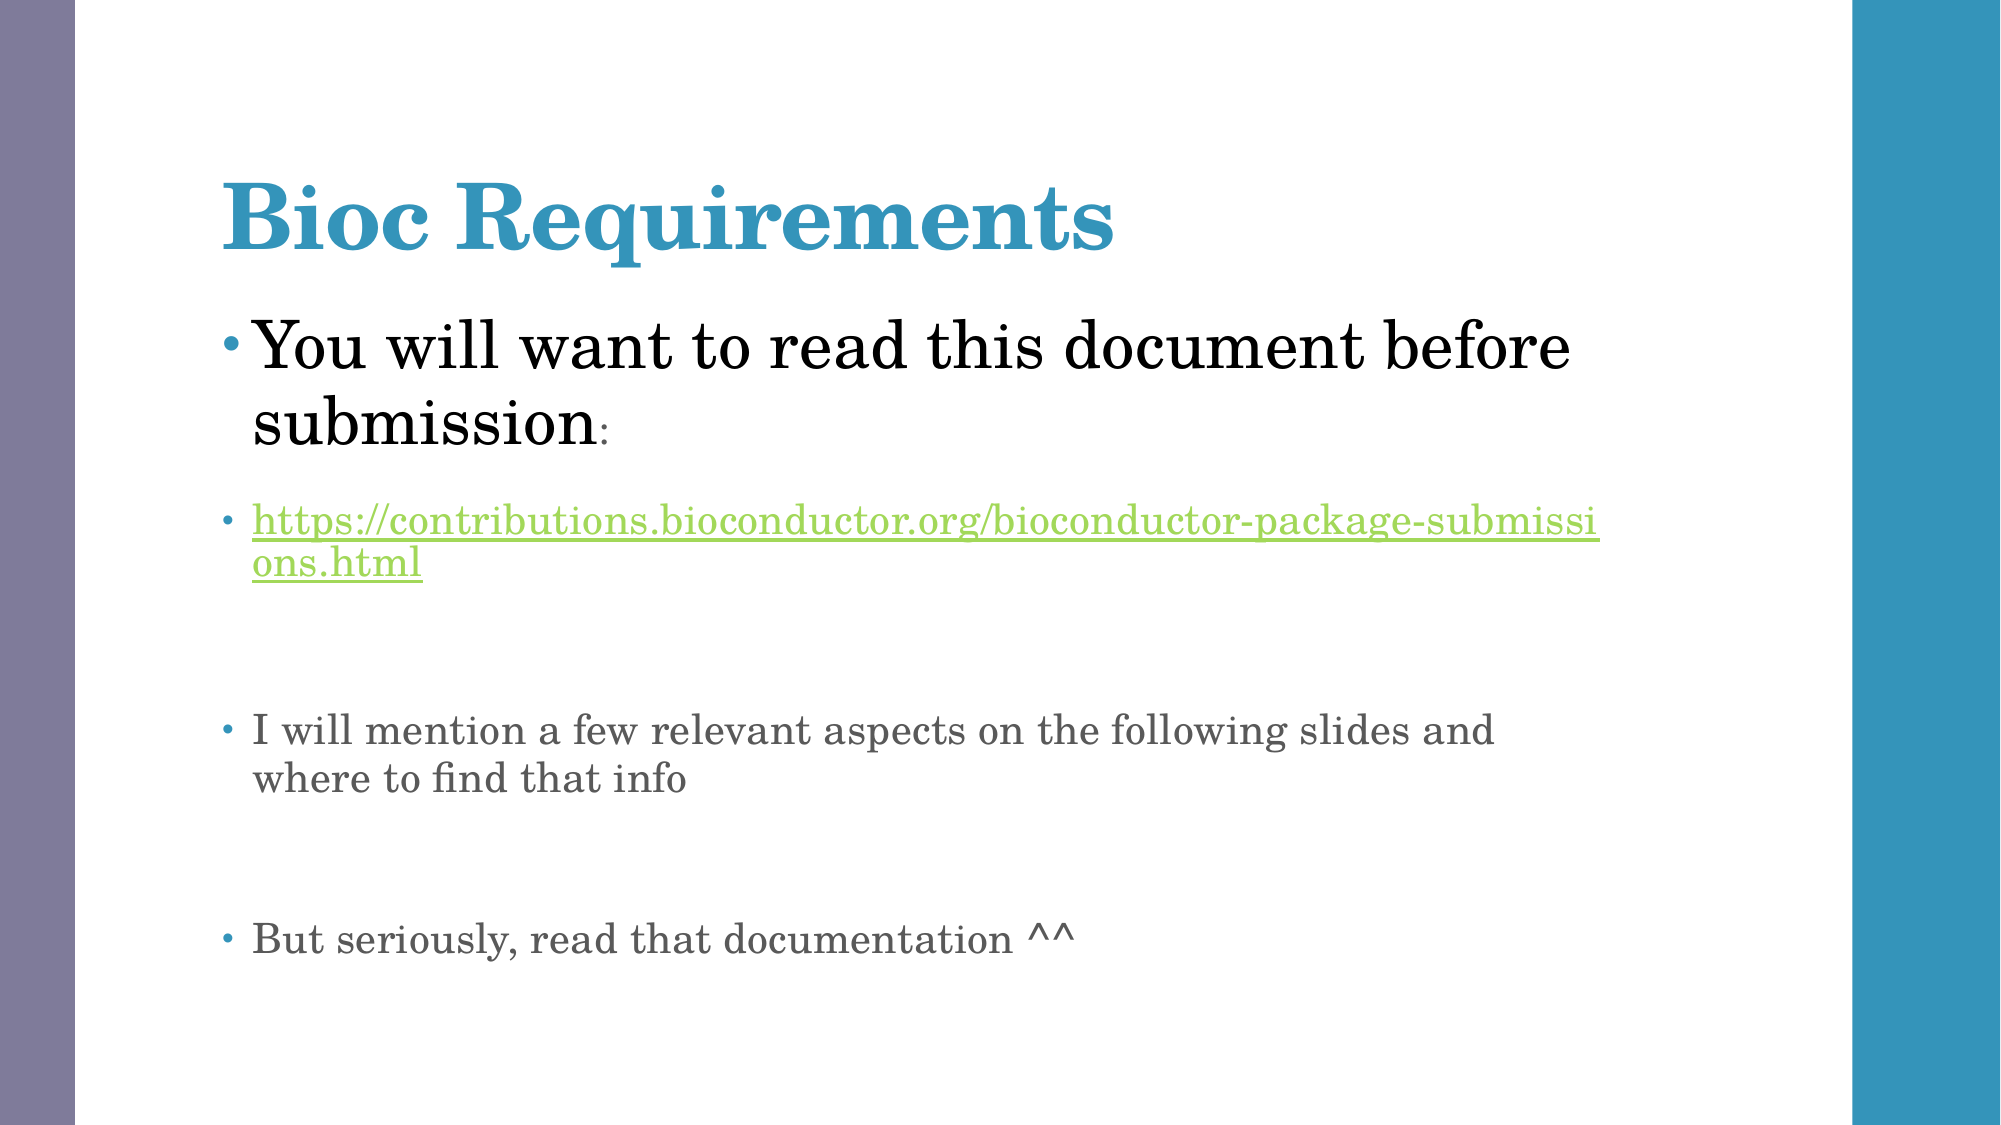

# Bioc Requirements
You will want to read this document before submission:
https://contributions.bioconductor.org/bioconductor-package-submissions.html

I will mention a few relevant aspects on the following slides and where to find that info

But seriously, read that documentation ^^